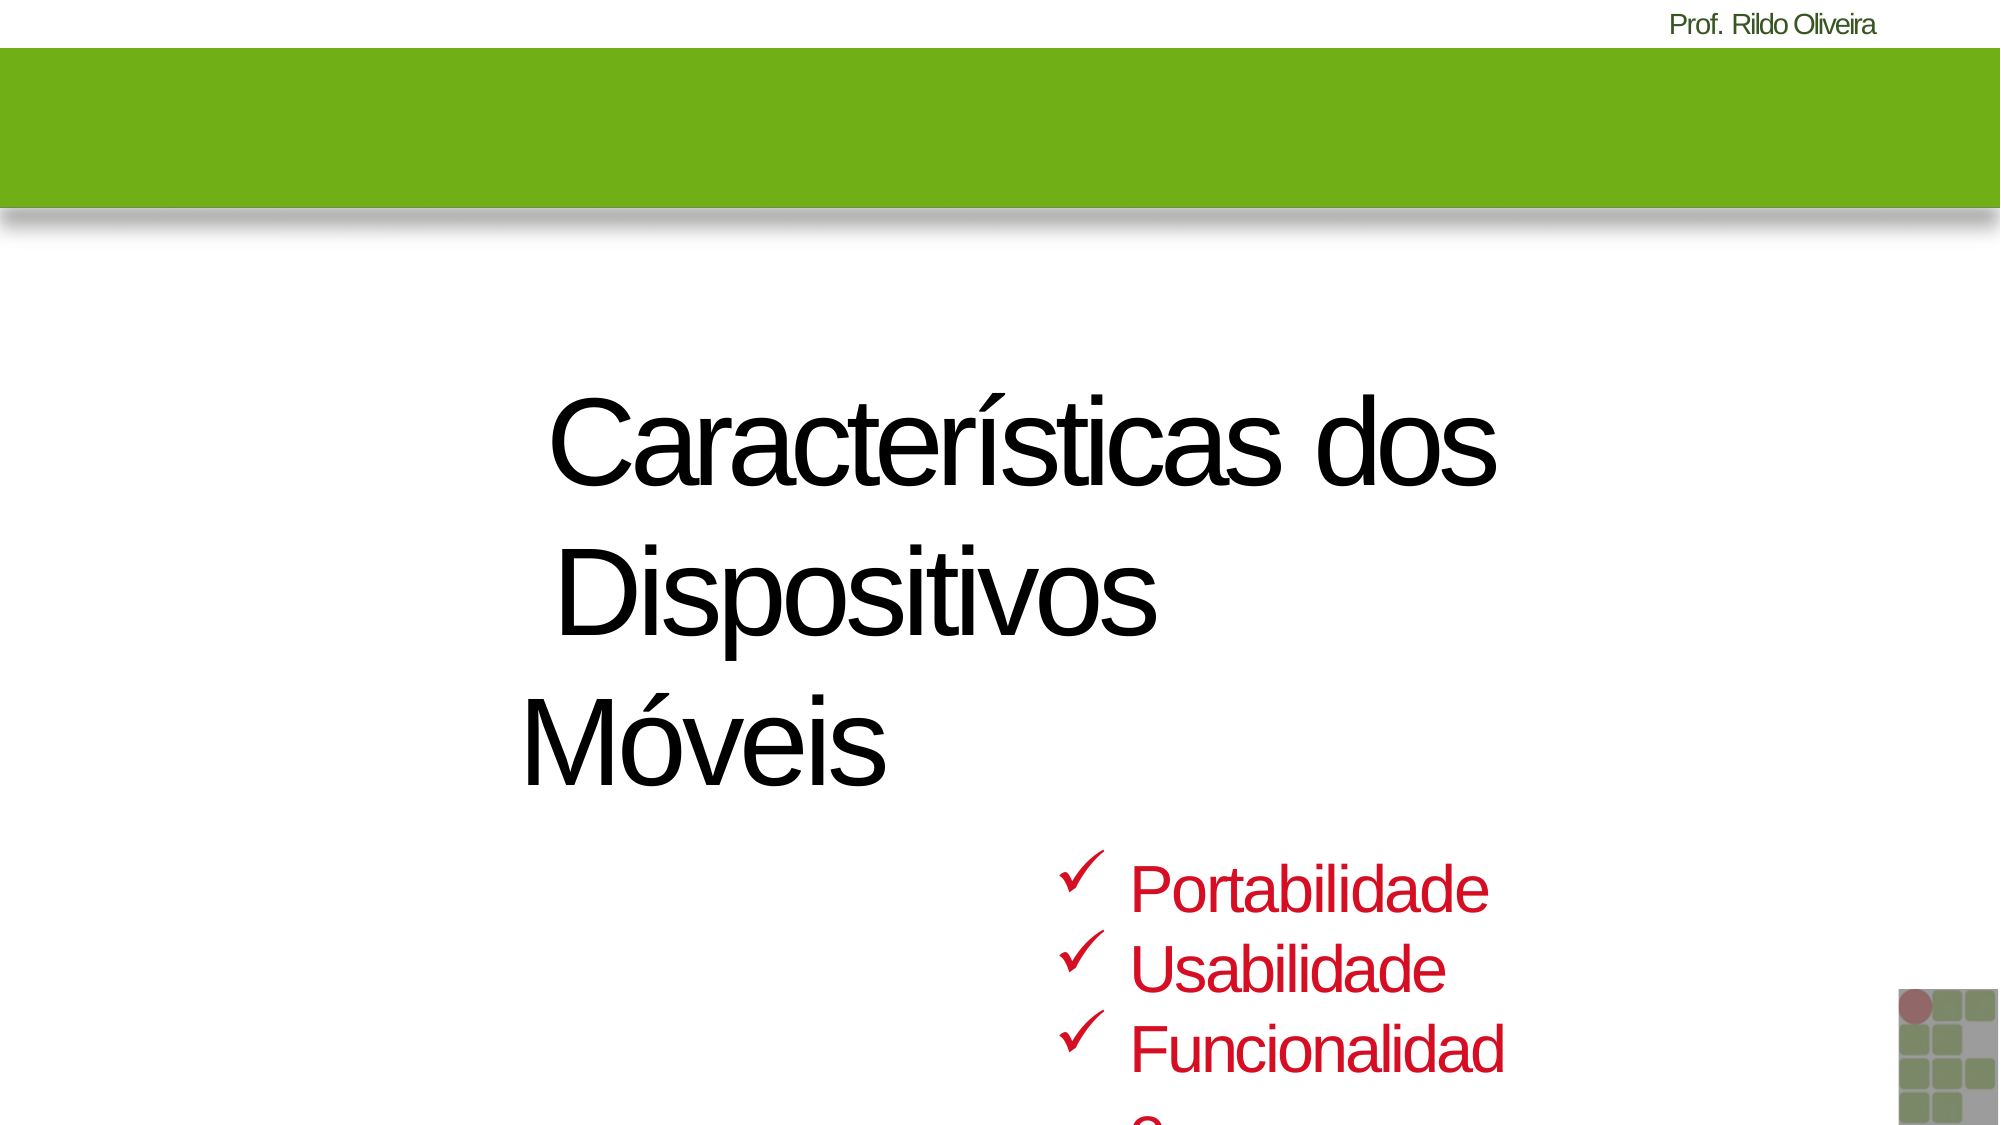

#
Características dos  Dispositivos Móveis
Portabilidade
Usabilidade
Funcionalidade
Conectividade